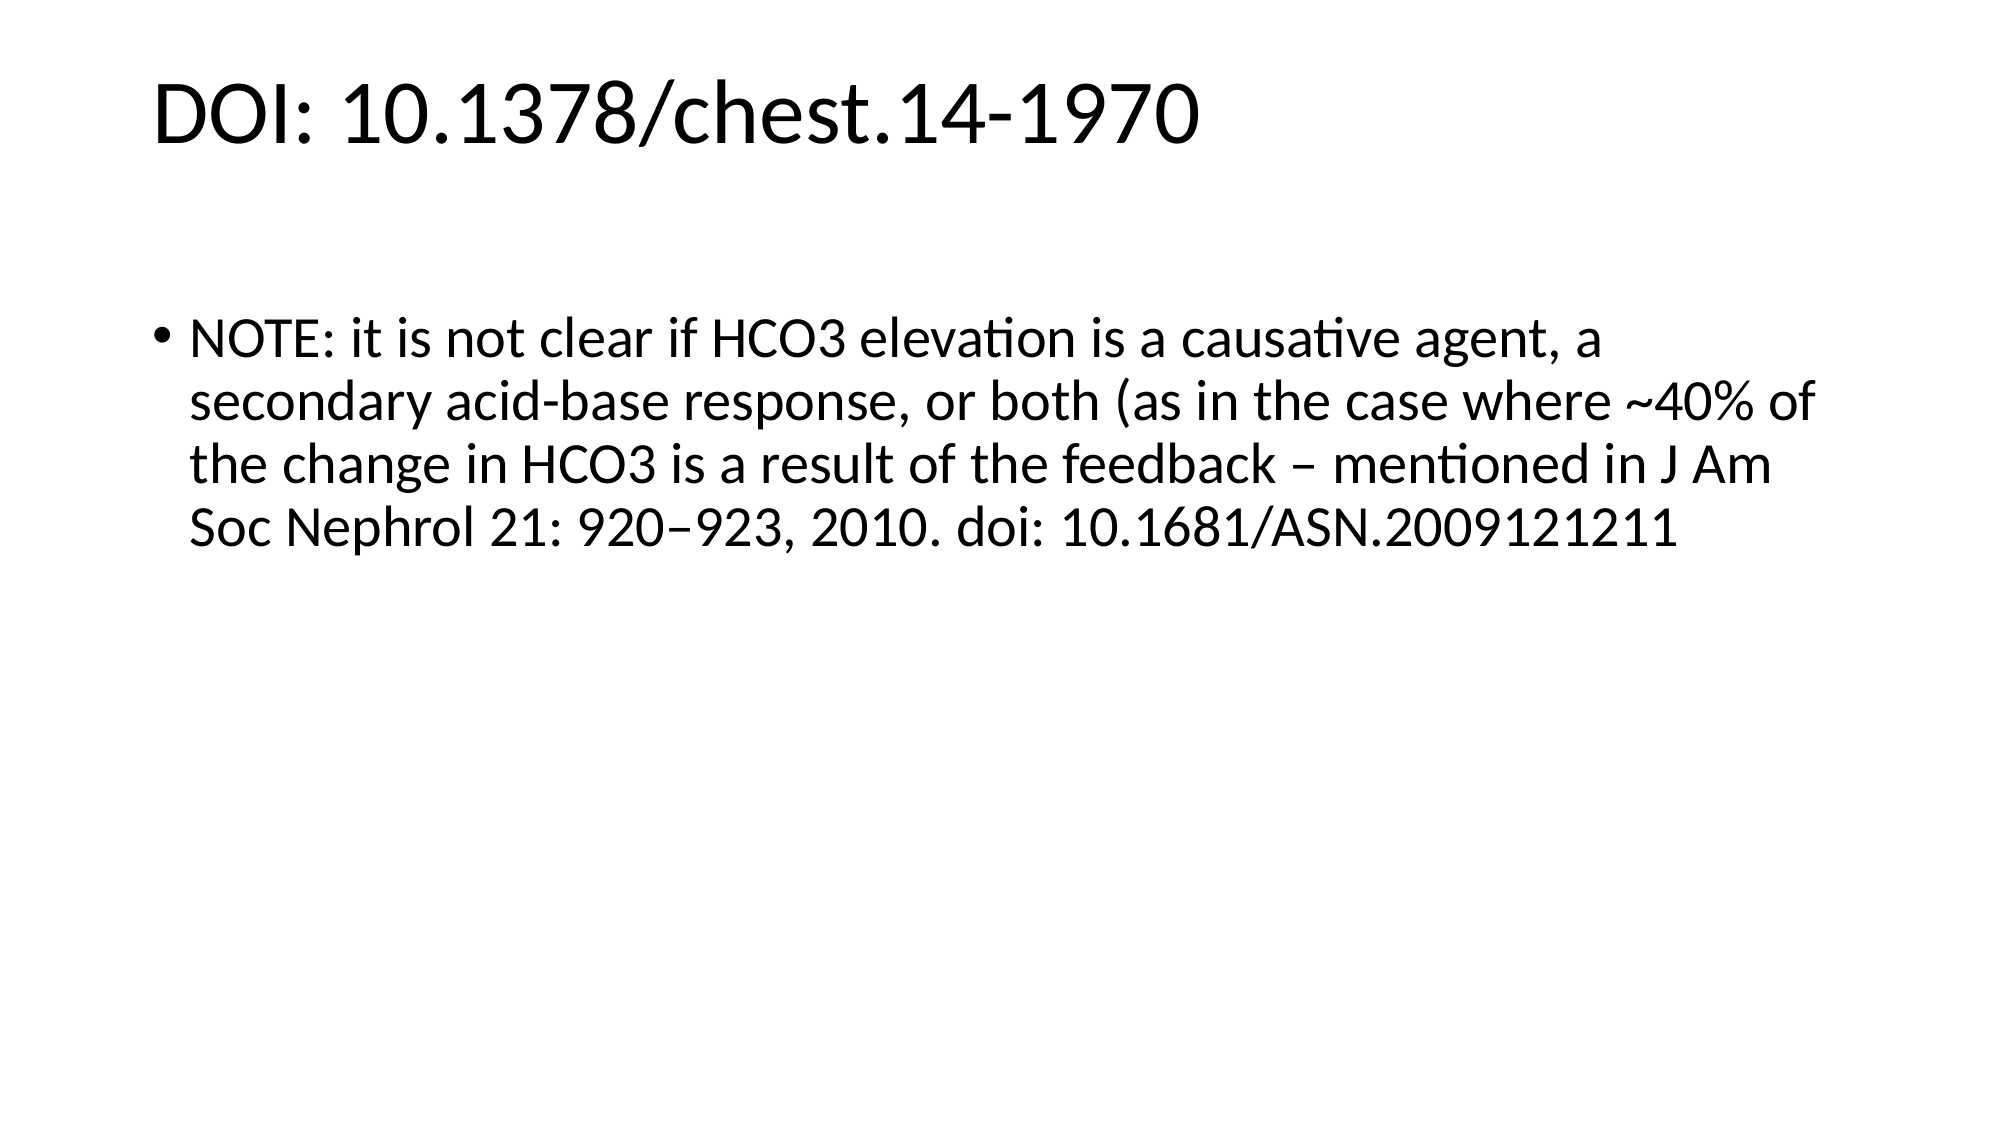

# DOI: 10.1378/chest.14-1970
NOTE: it is not clear if HCO3 elevation is a causative agent, a secondary acid-base response, or both (as in the case where ~40% of the change in HCO3 is a result of the feedback – mentioned in J Am Soc Nephrol 21: 920–923, 2010. doi: 10.1681/ASN.2009121211